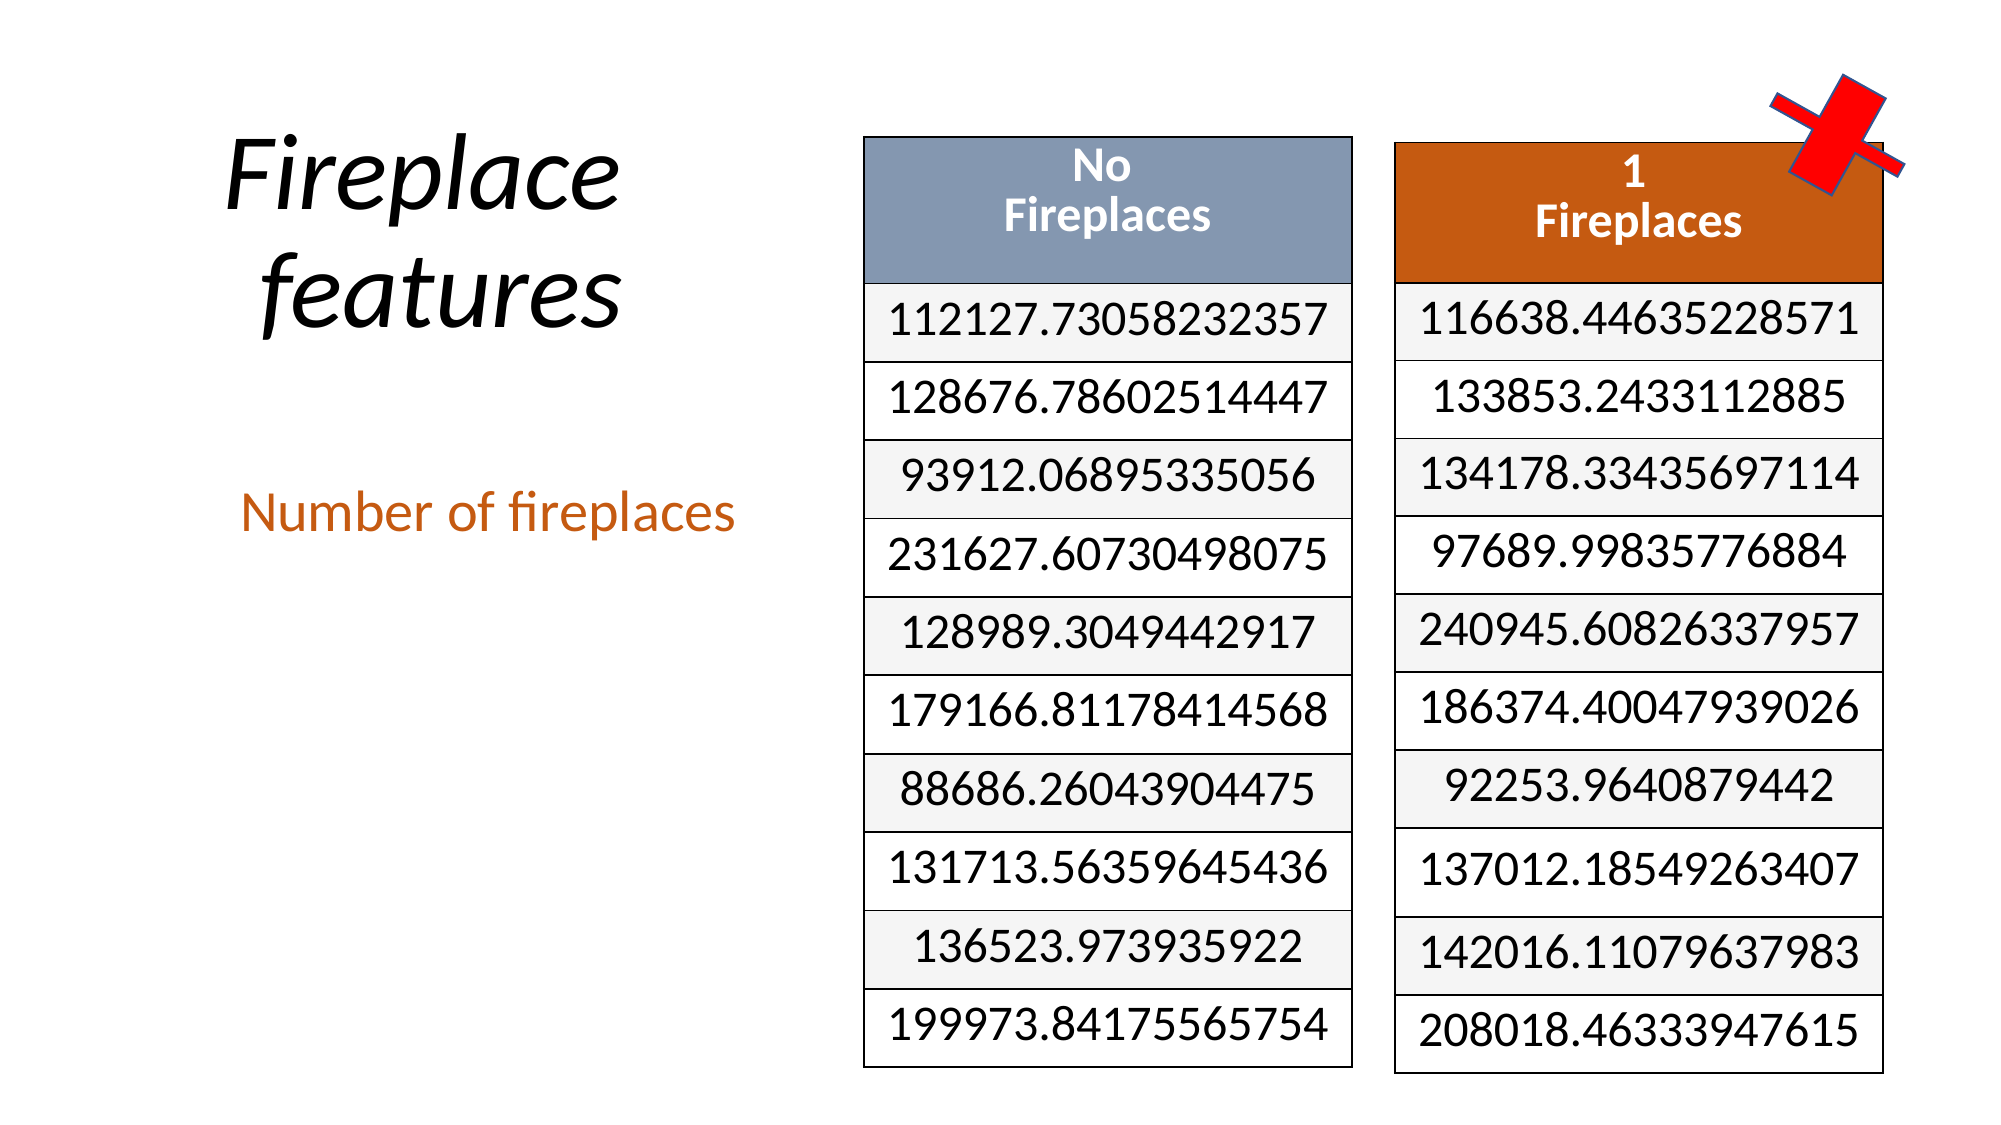

Fireplace 	features
| No Fireplaces |
| --- |
| 112127.73058232357 |
| 128676.78602514447 |
| 93912.06895335056 |
| 231627.60730498075 |
| 128989.3049442917 |
| 179166.81178414568 |
| 88686.26043904475 |
| 131713.56359645436 |
| 136523.973935922 |
| 199973.84175565754 |
| 1 Fireplaces |
| --- |
| 116638.44635228571 |
| 133853.2433112885 |
| 134178.33435697114 |
| 97689.99835776884 |
| 240945.60826337957 |
| 186374.40047939026 |
| 92253.9640879442 |
| 137012.18549263407 |
| 142016.11079637983 |
| 208018.46333947615 |
Number of fireplaces